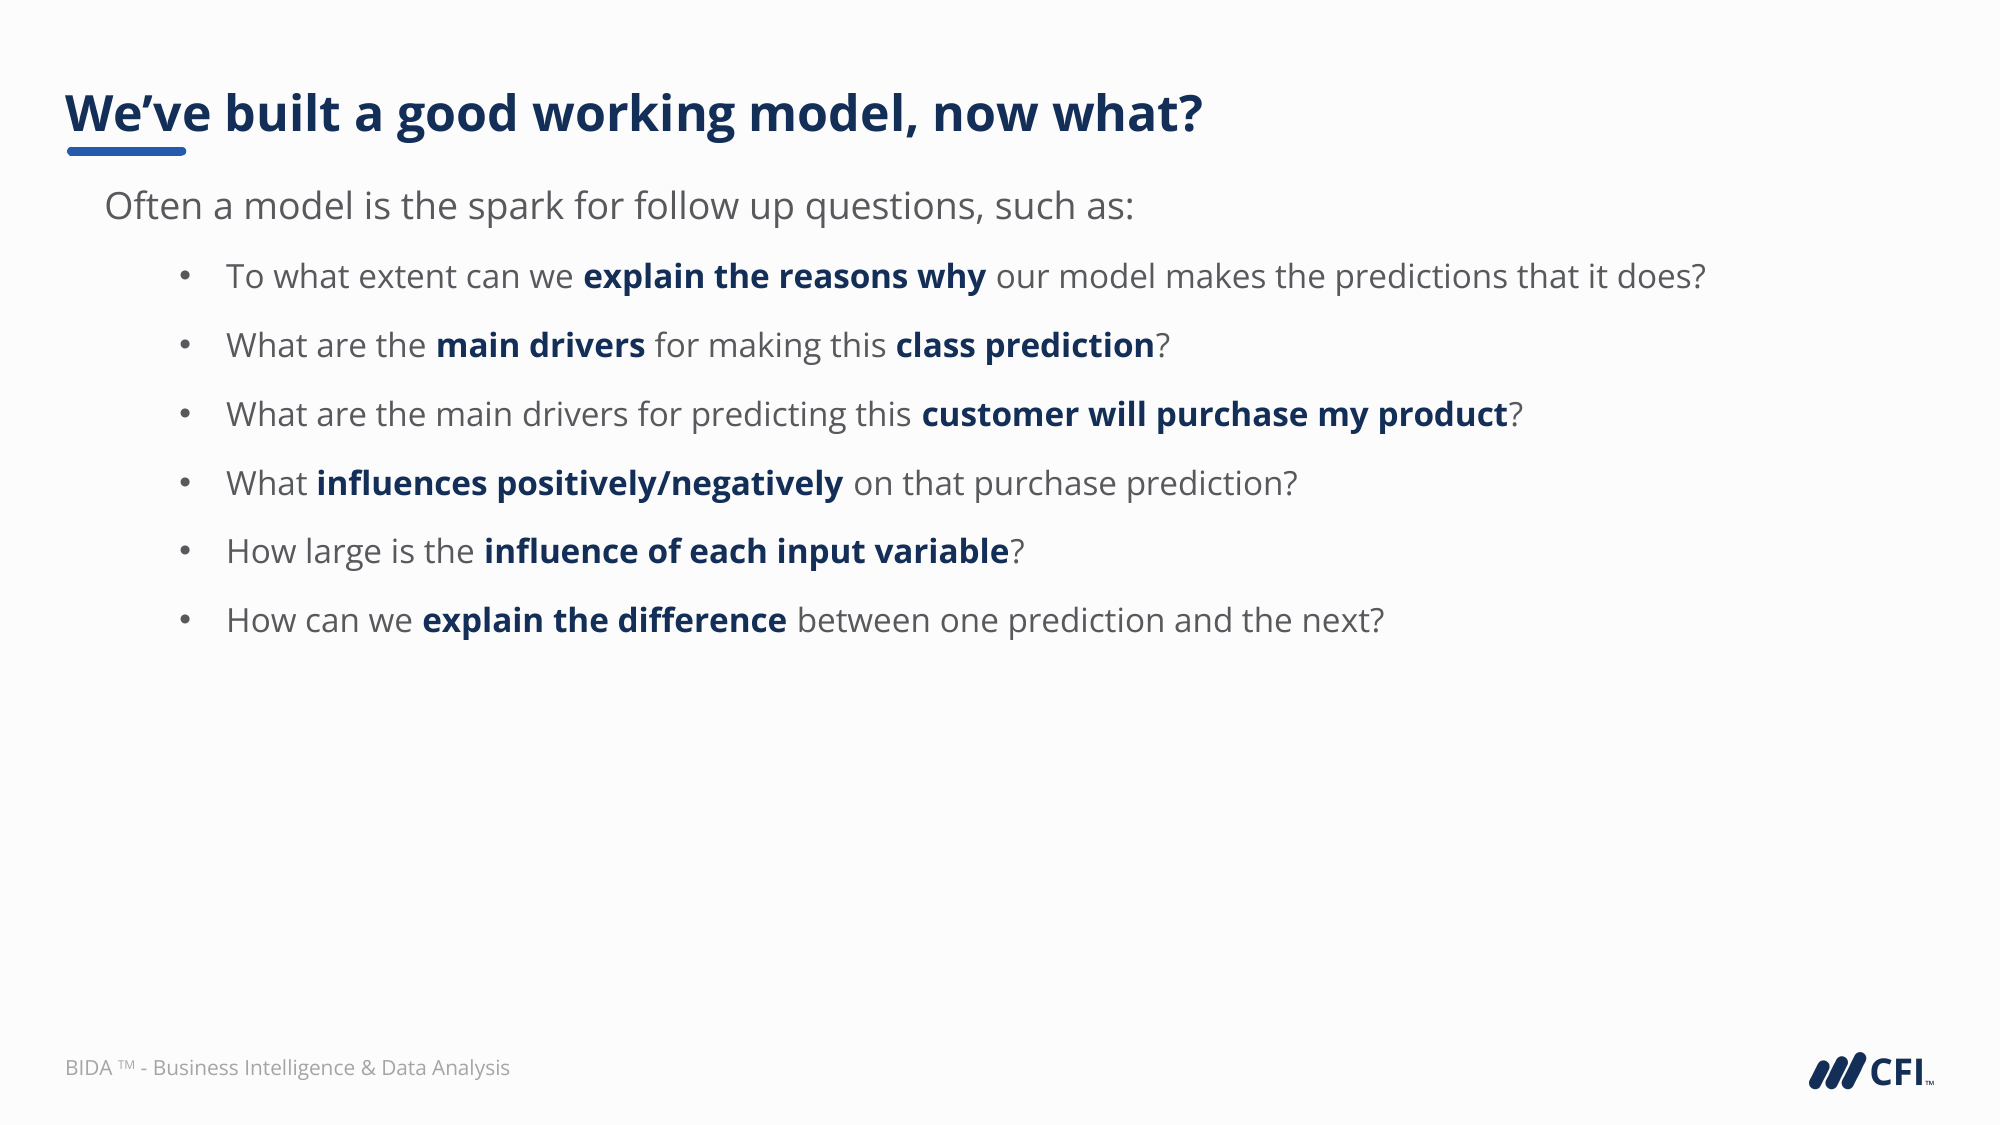

# We’ve built a good working model, now what?
Often a model is the spark for follow up questions, such as:
To what extent can we explain the reasons why our model makes the predictions that it does?
What are the main drivers for making this class prediction?
What are the main drivers for predicting this customer will purchase my product?
What influences positively/negatively on that purchase prediction?
How large is the influence of each input variable?
How can we explain the difference between one prediction and the next?